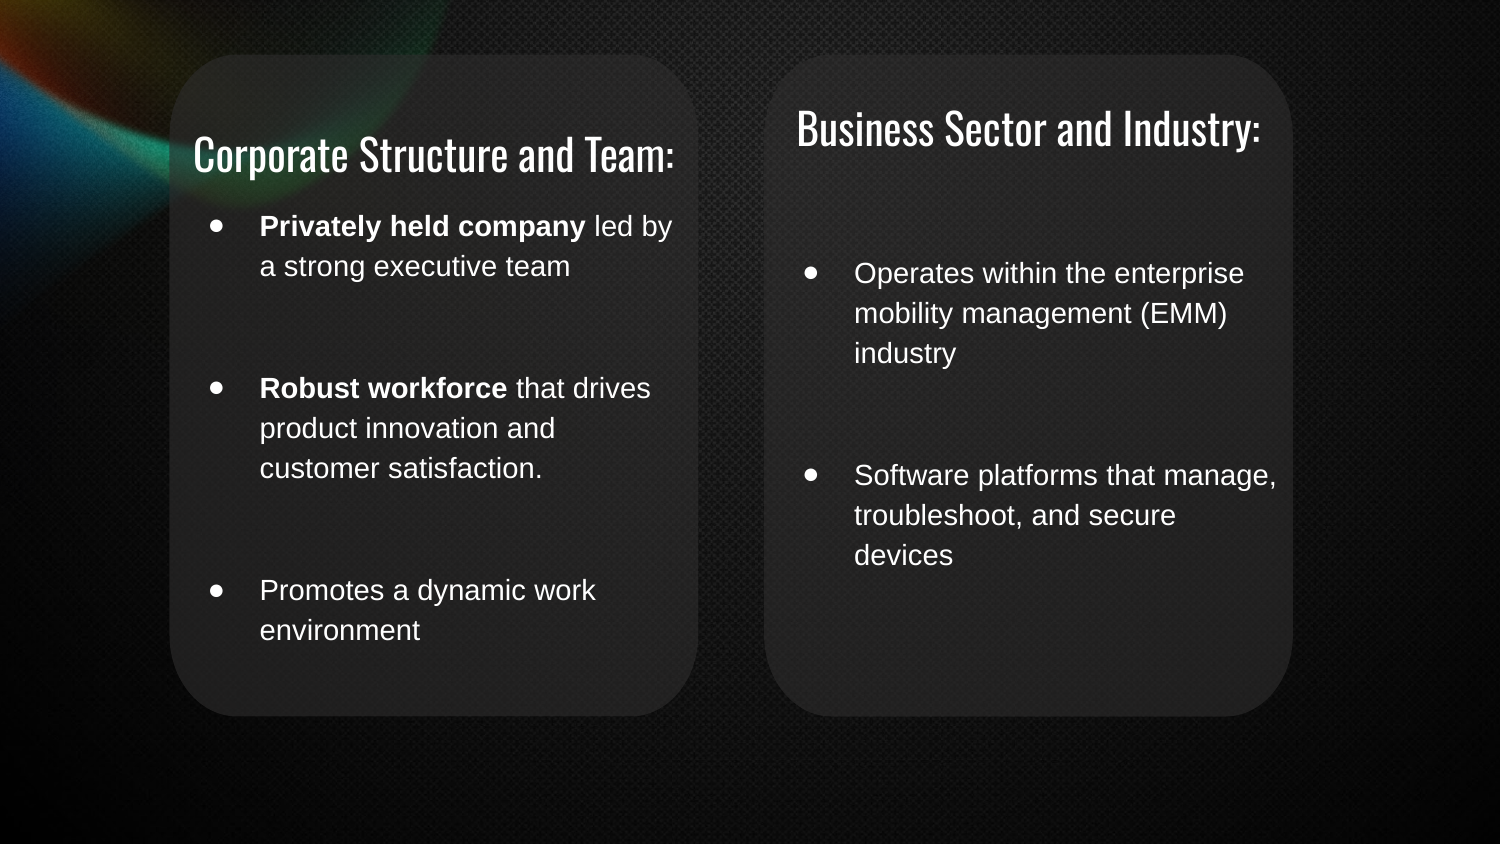

Corporate Structure and Team:
Privately held company led by a strong executive team

Robust workforce that drives product innovation and customer satisfaction.

Promotes a dynamic work environment
Business Sector and Industry:

Operates within the enterprise mobility management (EMM) industry

Software platforms that manage, troubleshoot, and secure devices